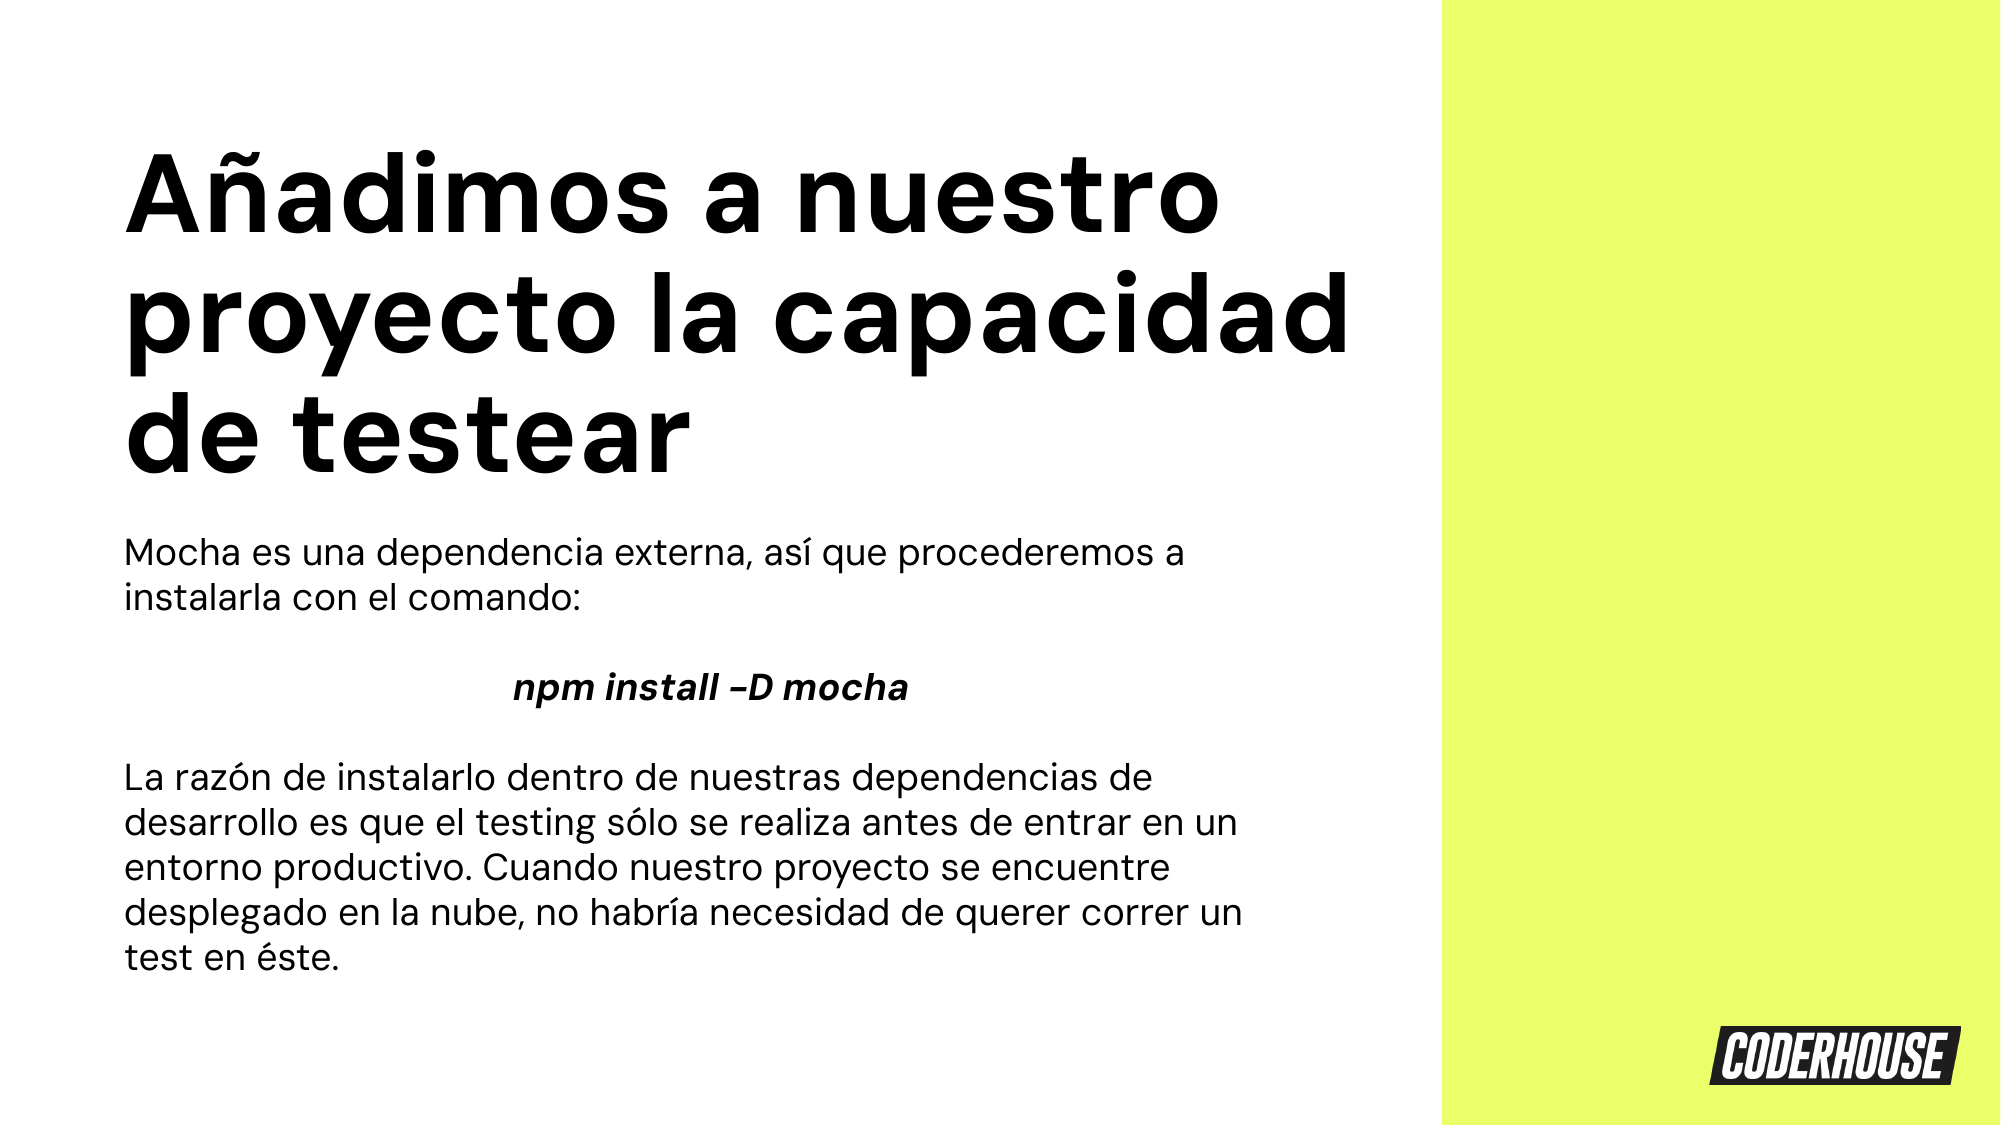

Añadimos a nuestro proyecto la capacidad de testear
Mocha es una dependencia externa, así que procederemos a instalarla con el comando:

npm install -D mocha

La razón de instalarlo dentro de nuestras dependencias de desarrollo es que el testing sólo se realiza antes de entrar en un entorno productivo. Cuando nuestro proyecto se encuentre desplegado en la nube, no habría necesidad de querer correr un test en éste.